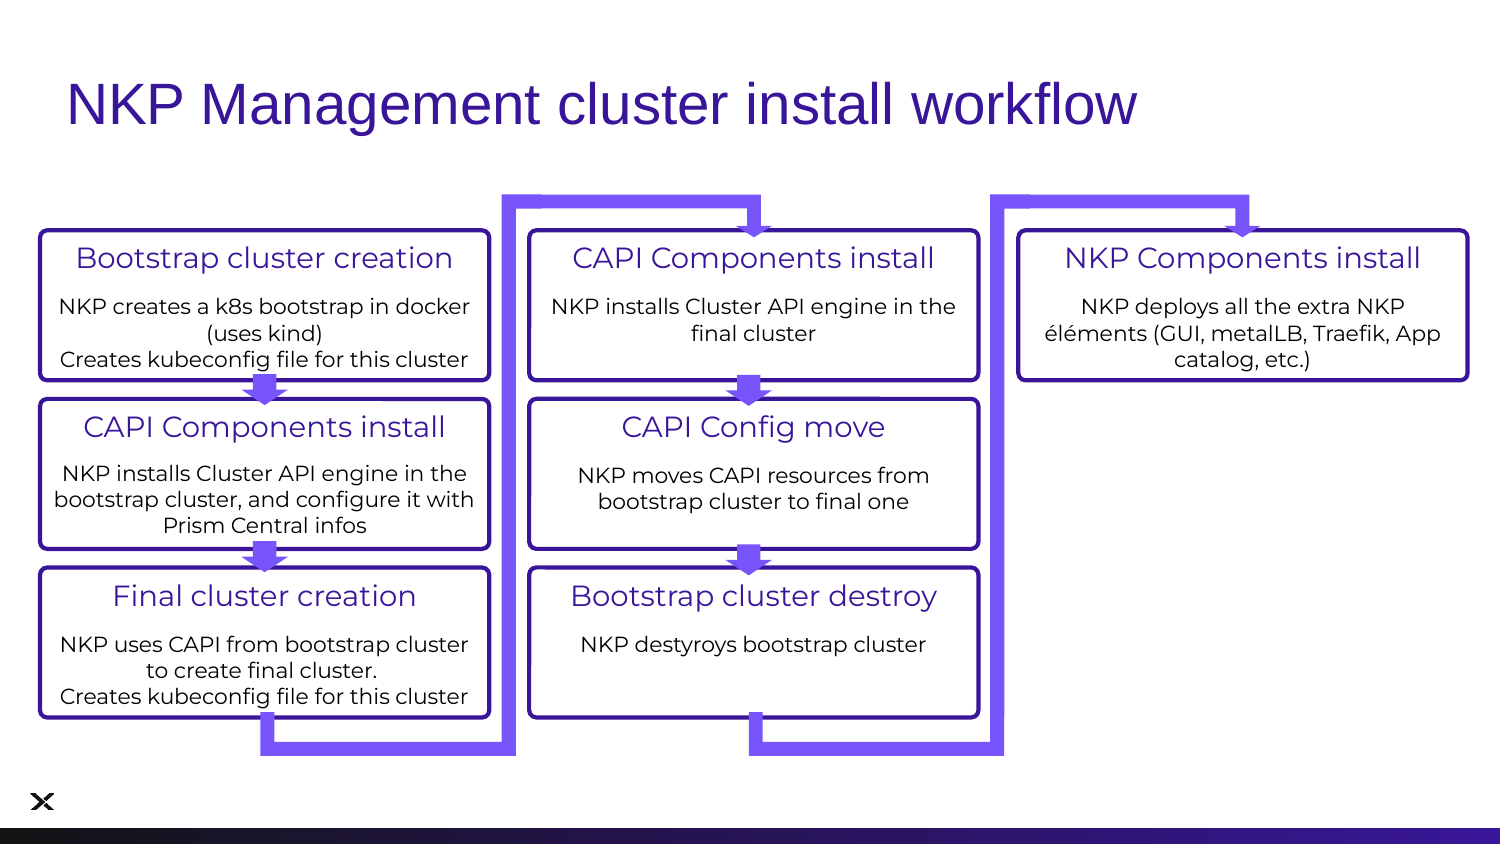

# NKP Management cluster install workflow

Bootstrap cluster creation
NKP creates a k8s bootstrap in docker (uses kind)
Creates kubeconfig file for this cluster
CAPI Components install
NKP installs Cluster API engine in the bootstrap cluster, and configure it with Prism Central infos
Final cluster creation
NKP uses CAPI from bootstrap cluster to create final cluster.
Creates kubeconfig file for this cluster
CAPI Components install
NKP installs Cluster API engine in the final cluster
CAPI Config move
NKP moves CAPI resources from bootstrap cluster to final one
Bootstrap cluster destroy
NKP destyroys bootstrap cluster
NKP Components install
NKP deploys all the extra NKP éléments (GUI, metalLB, Traefik, App catalog, etc.)